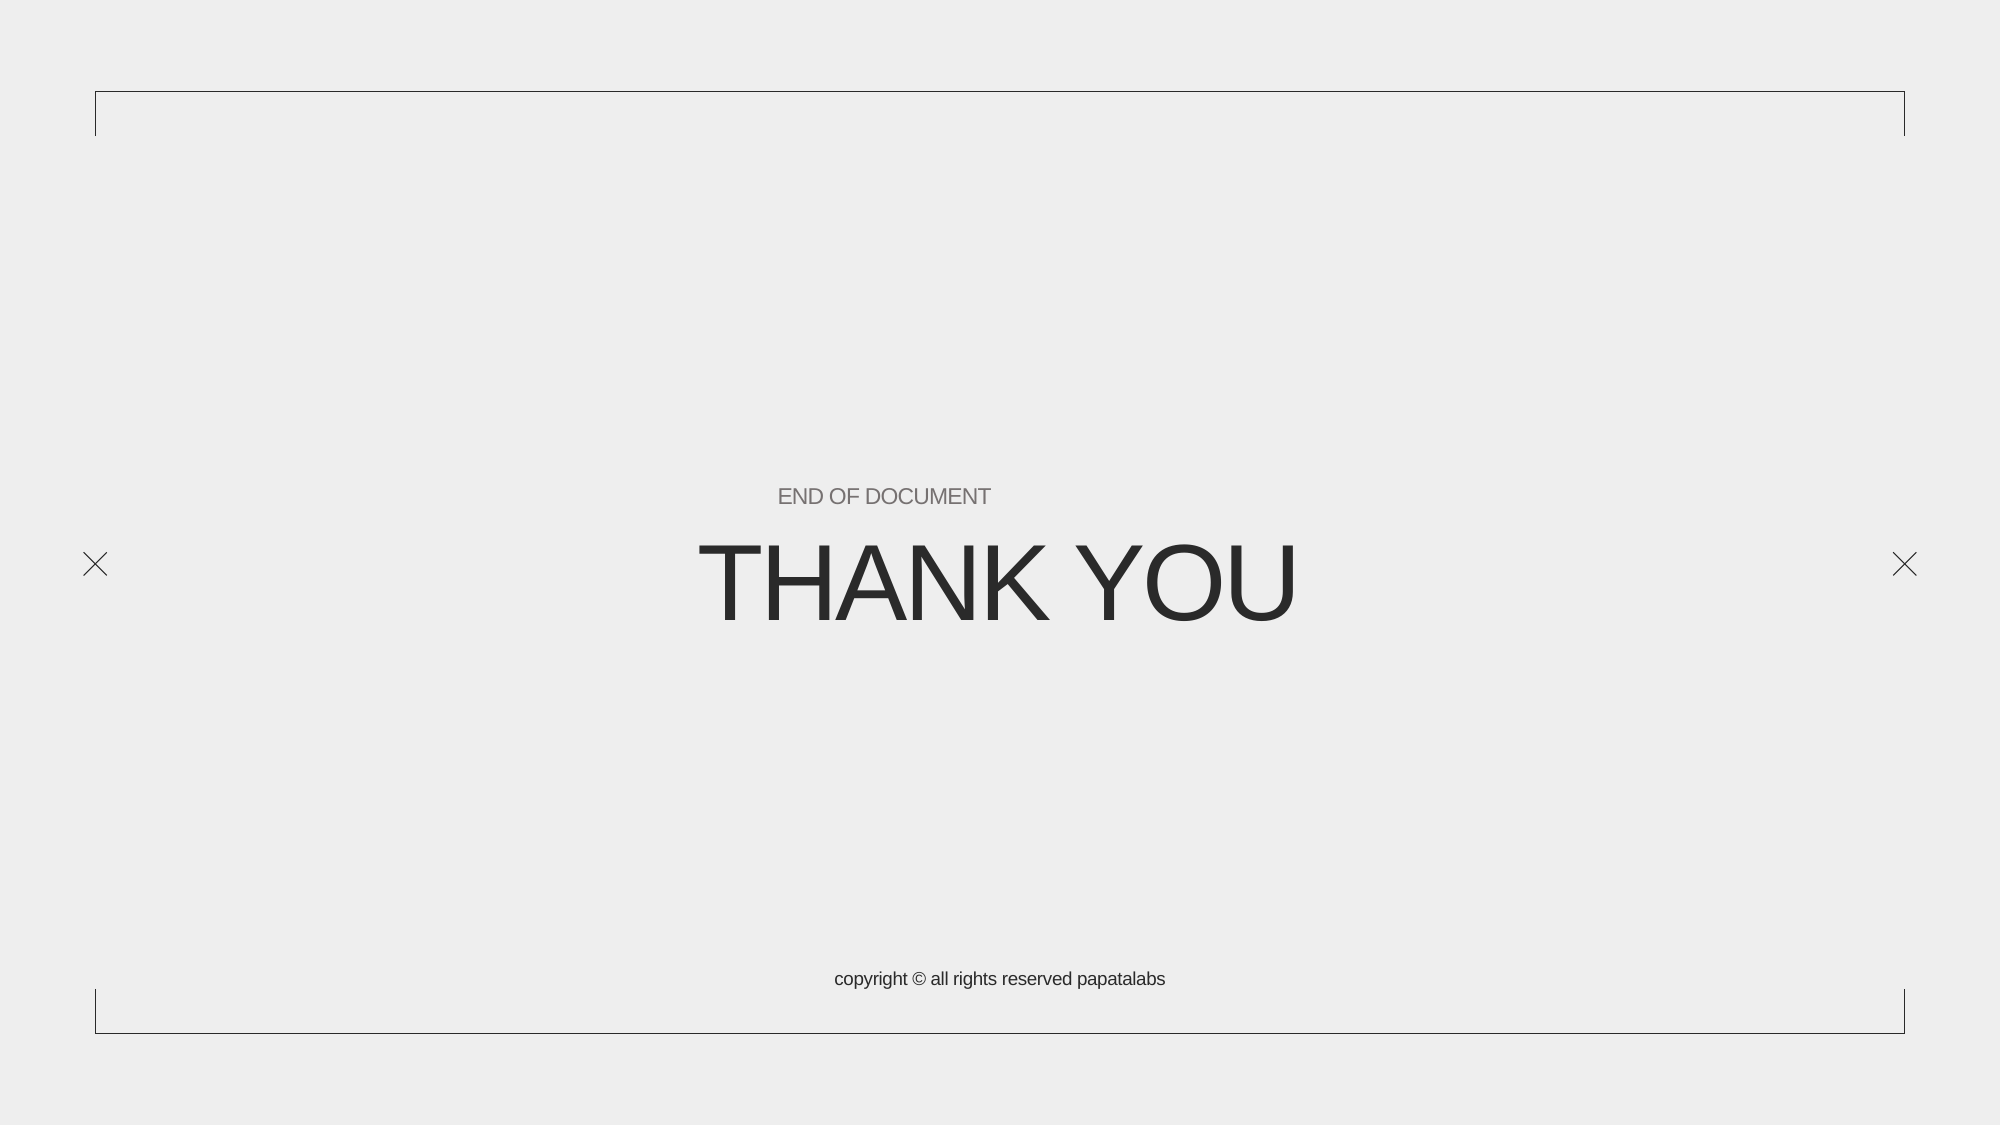

END OF DOCUMENT
THANK YOU
copyright © all rights reserved papatalabs